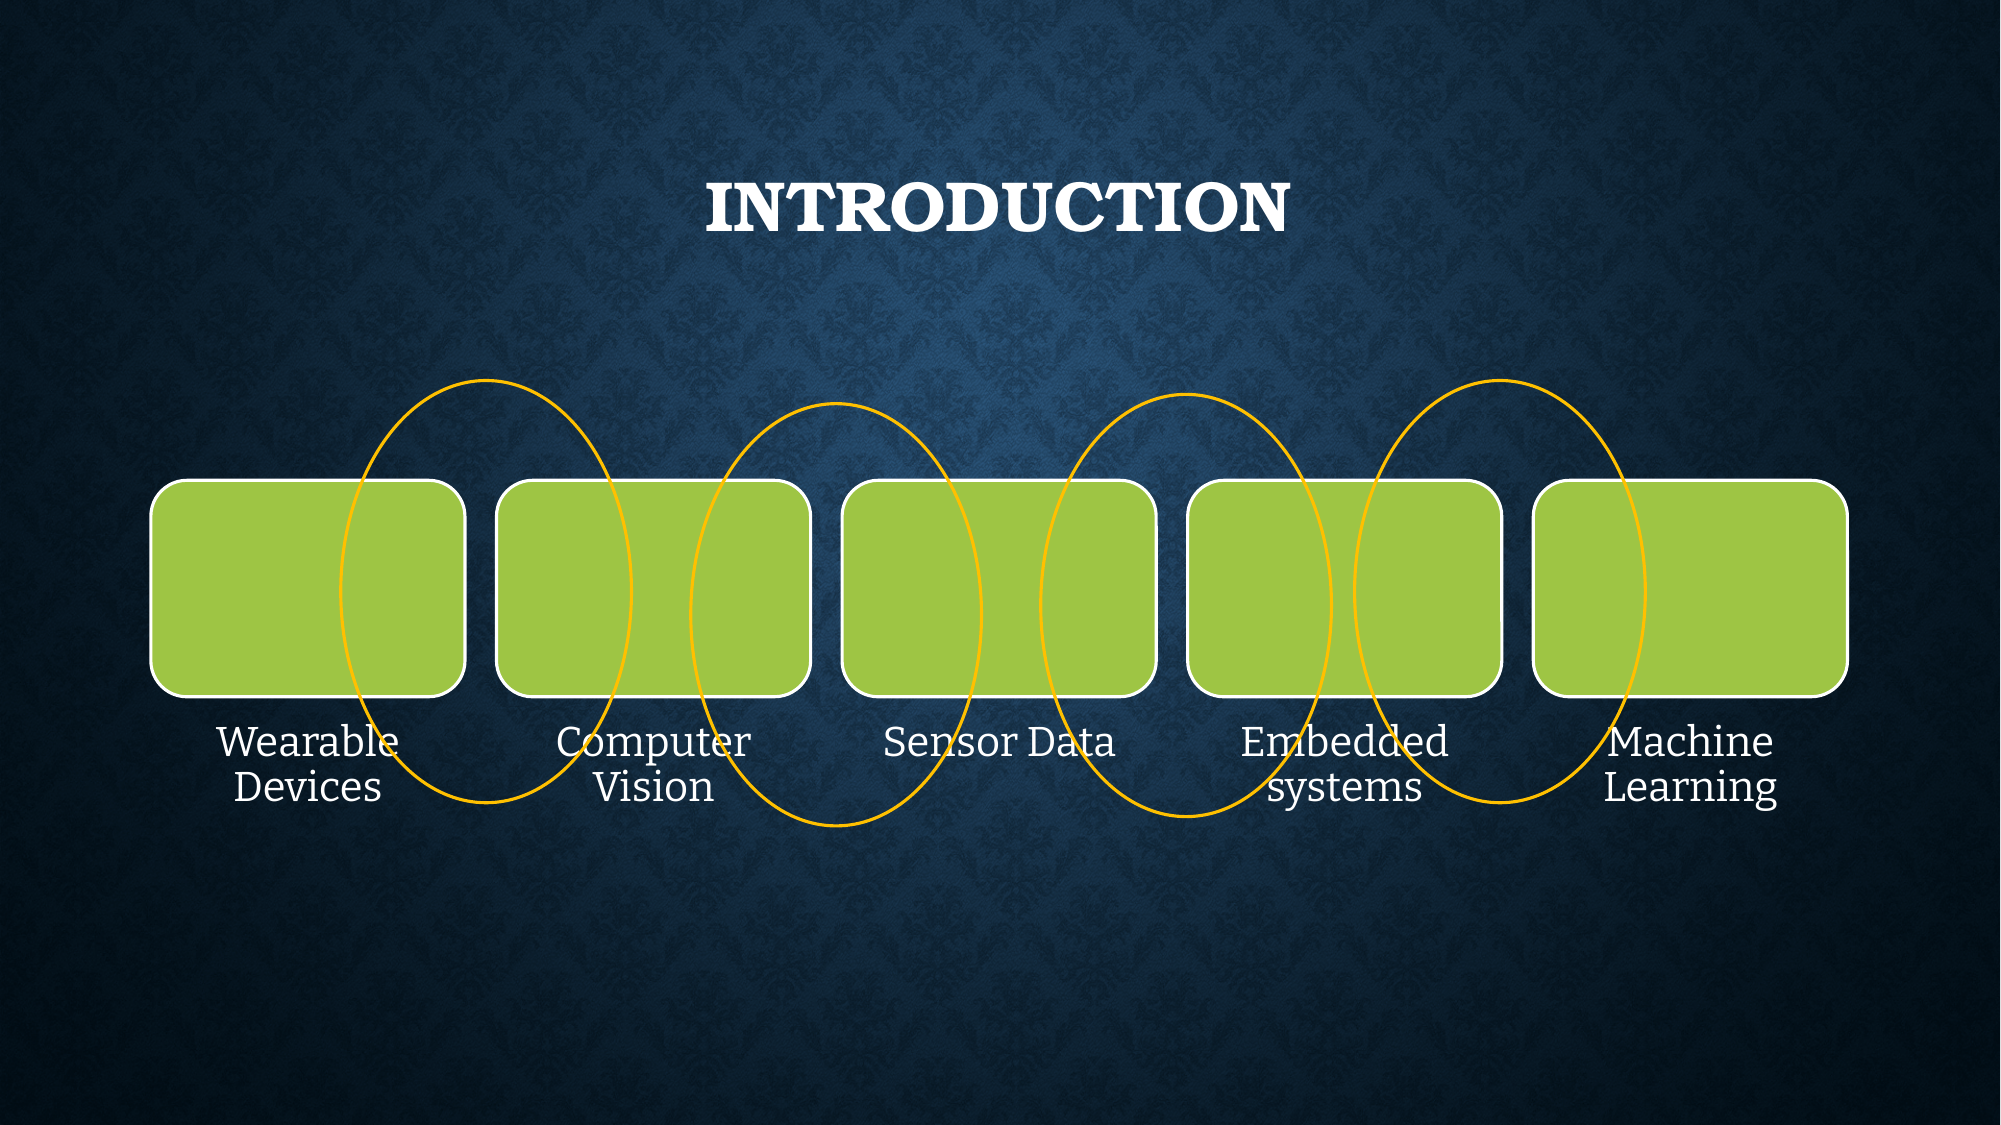

# Introduction
Wearable Devices
Computer Vision
Sensor Data
Embedded systems
Machine Learning